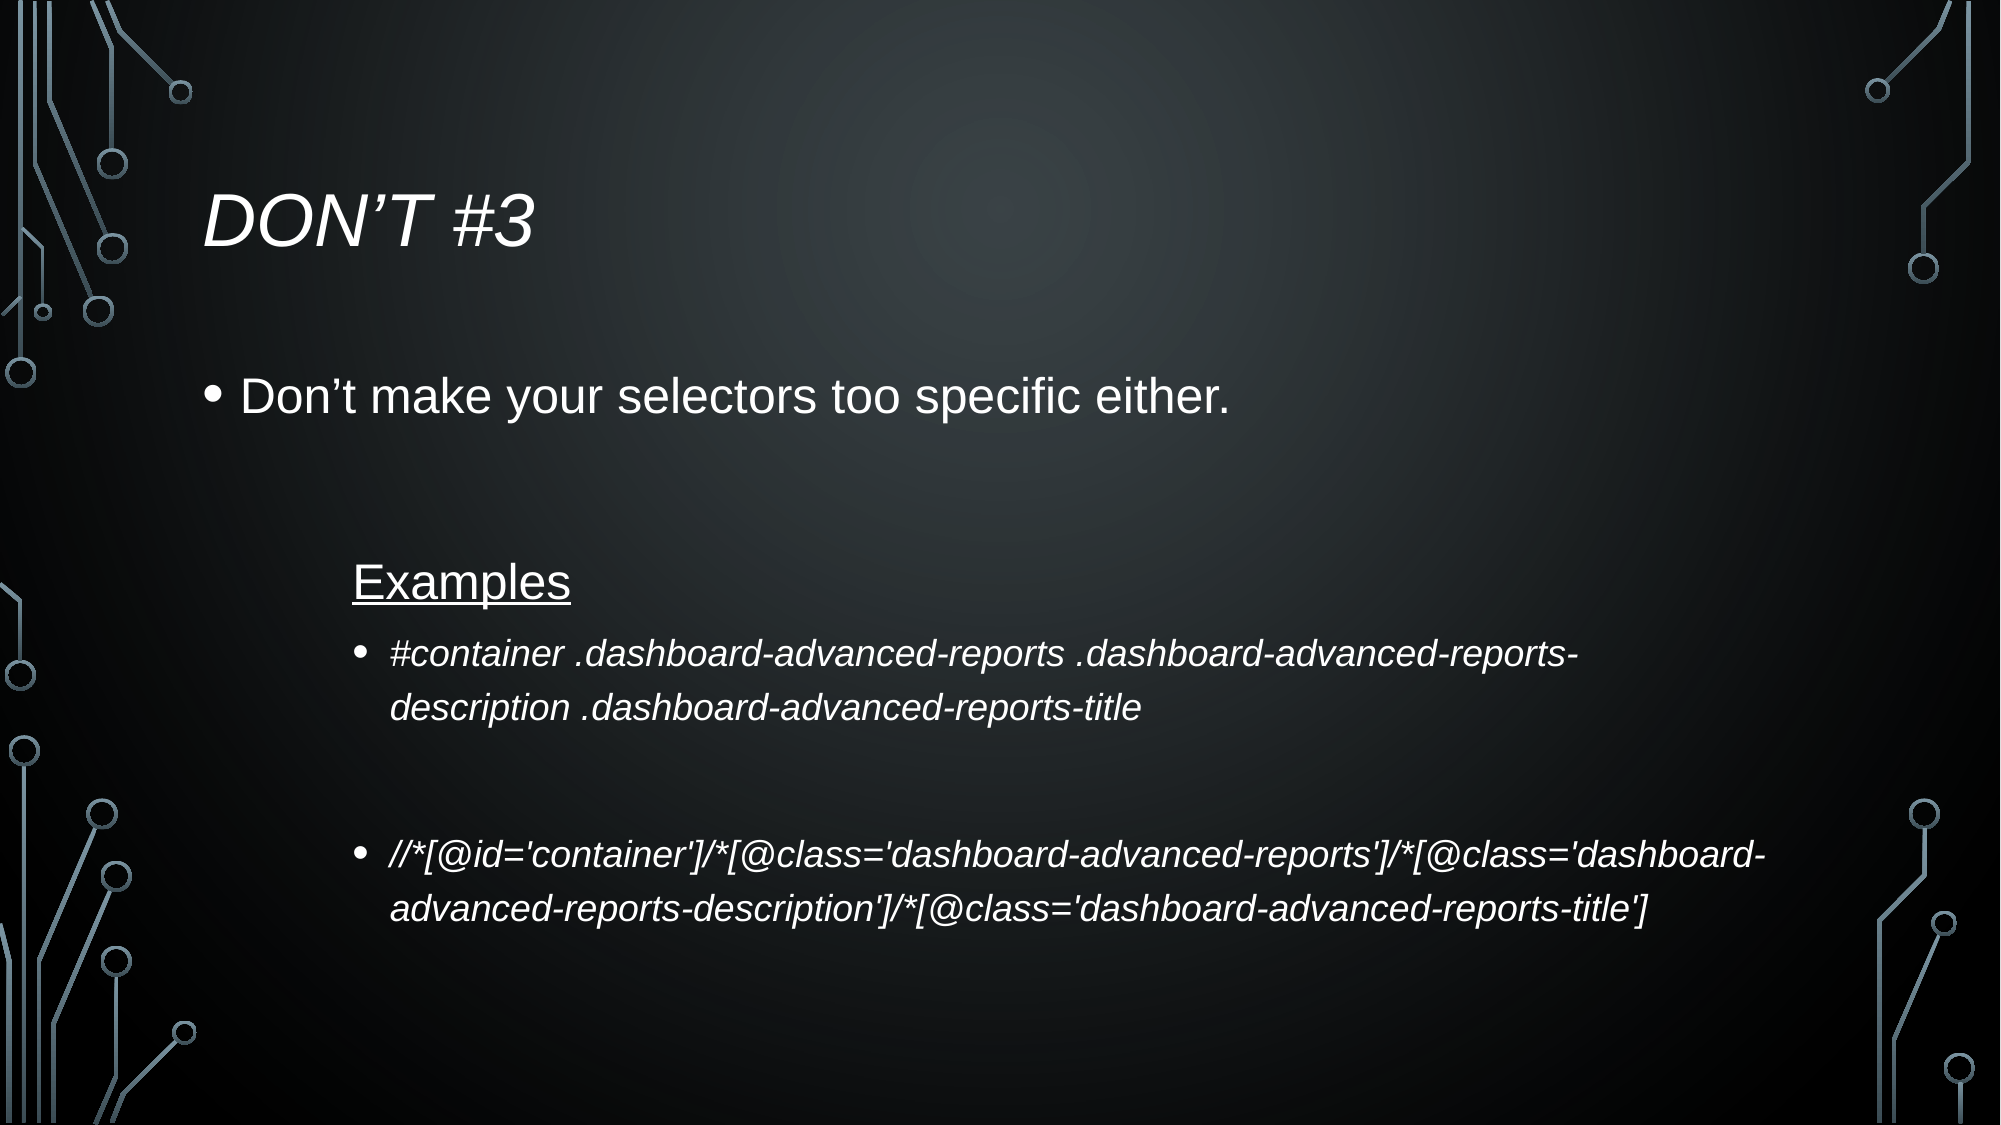

# Don’t #3
Don’t make your selectors too specific either.

	Examples
#container .dashboard-advanced-reports .dashboard-advanced-reports-description .dashboard-advanced-reports-title

//*[@id='container']/*[@class='dashboard-advanced-reports']/*[@class='dashboard-advanced-reports-description']/*[@class='dashboard-advanced-reports-title']